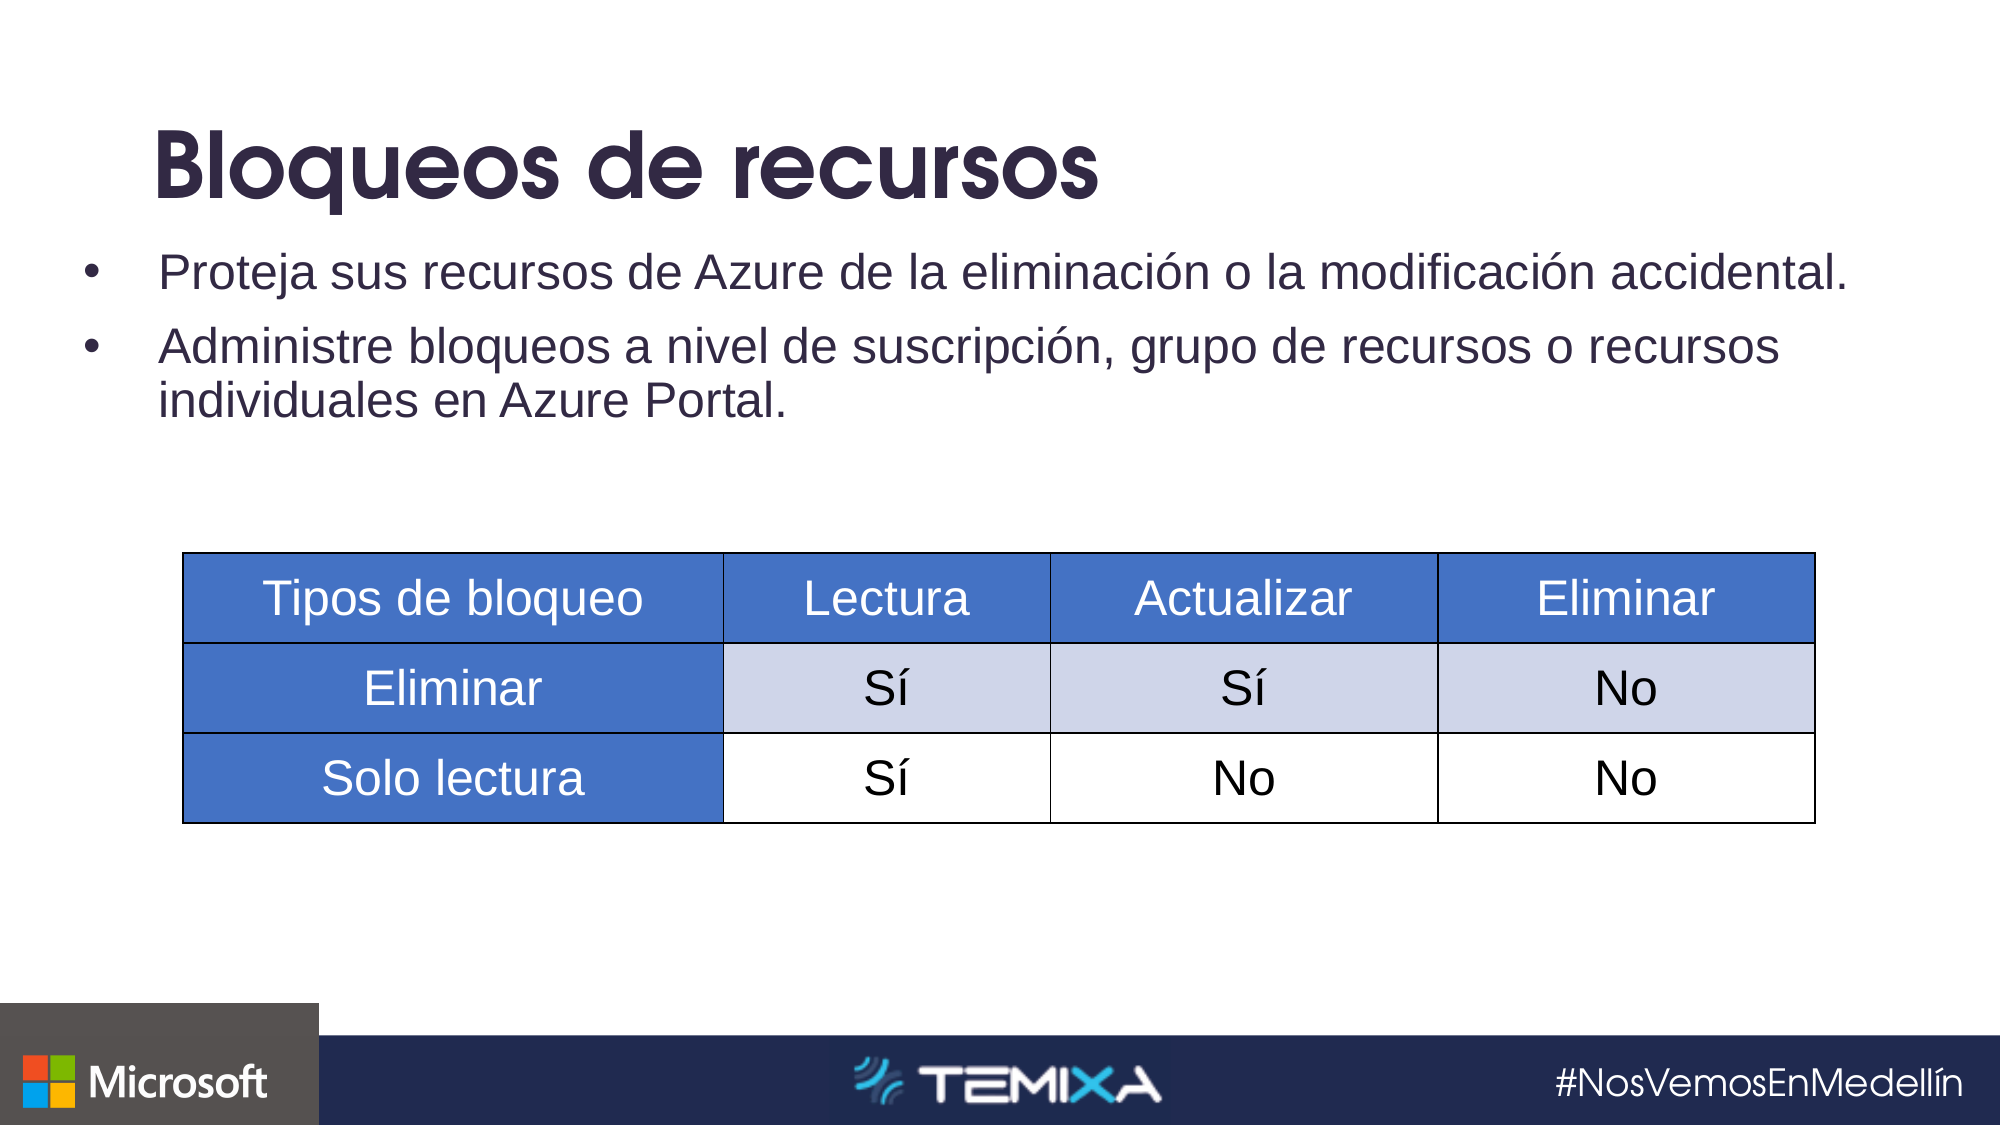

# Bloqueos de recursos
Proteja sus recursos de Azure de la eliminación o la modificación accidental.
Administre bloqueos a nivel de suscripción, grupo de recursos o recursos individuales en Azure Portal.
| Tipos de bloqueo | Lectura | Actualizar | Eliminar |
| --- | --- | --- | --- |
| Eliminar | Sí | Sí | No |
| Solo lectura | Sí | No | No |